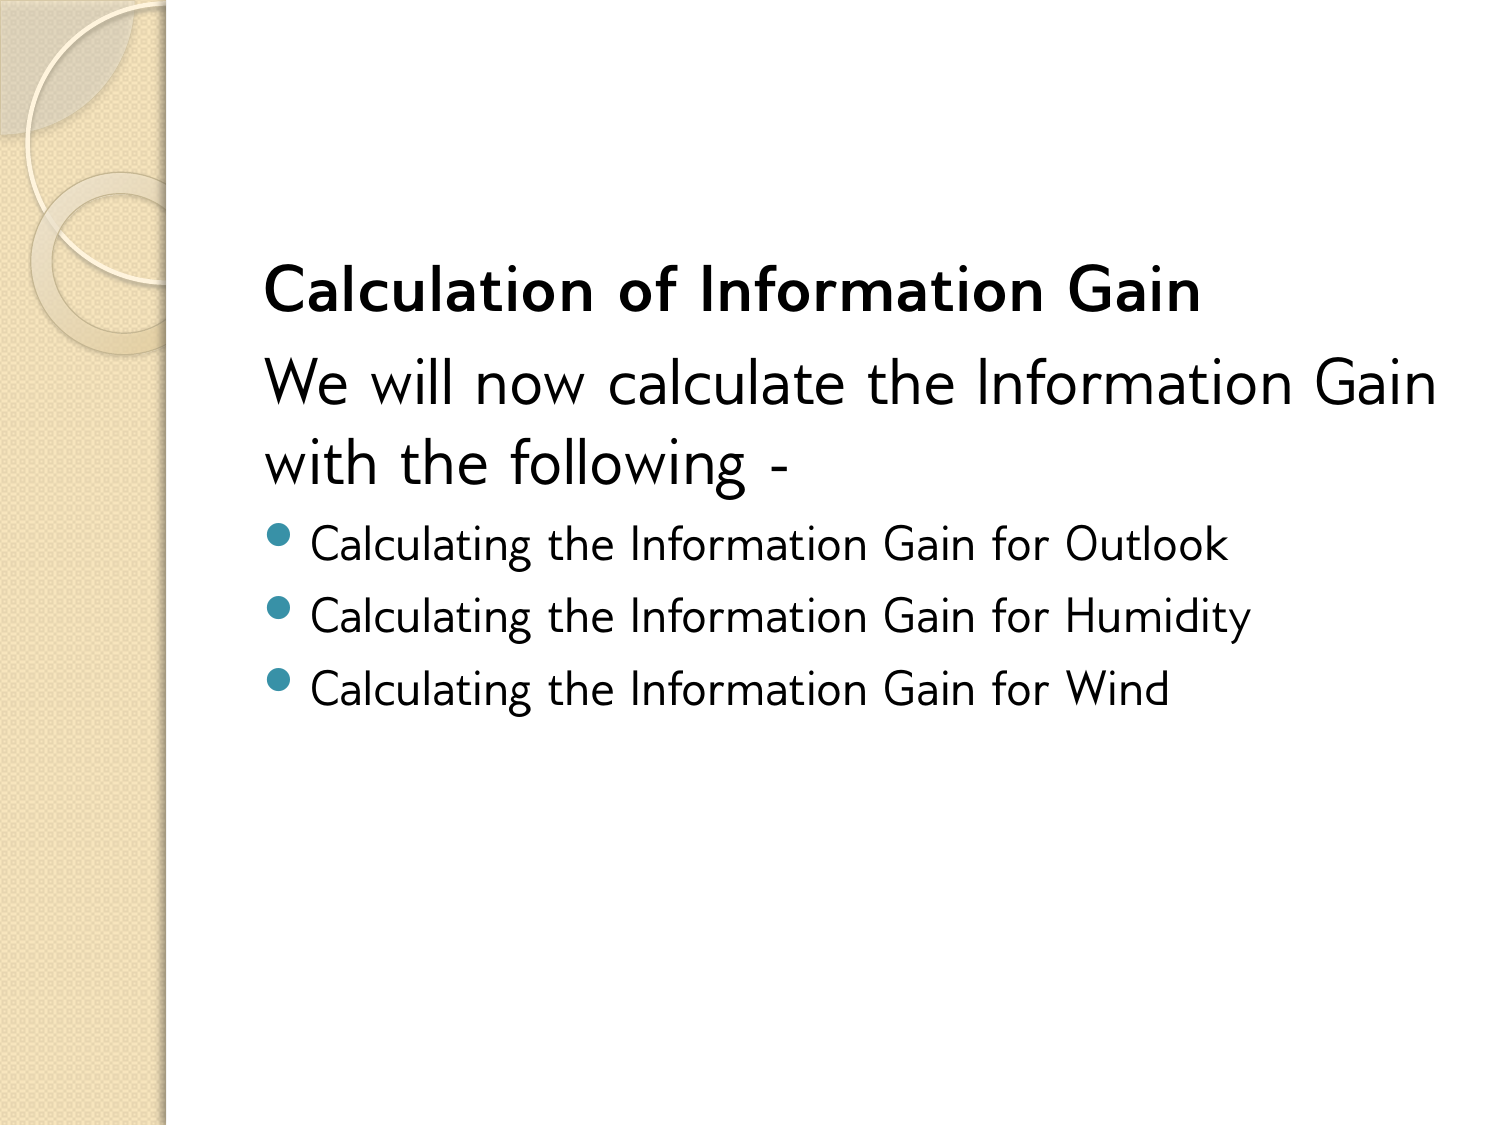

#
Calculation of Information Gain
We will now calculate the Information Gain with the following -
Calculating the Information Gain for Outlook
Calculating the Information Gain for Humidity
Calculating the Information Gain for Wind